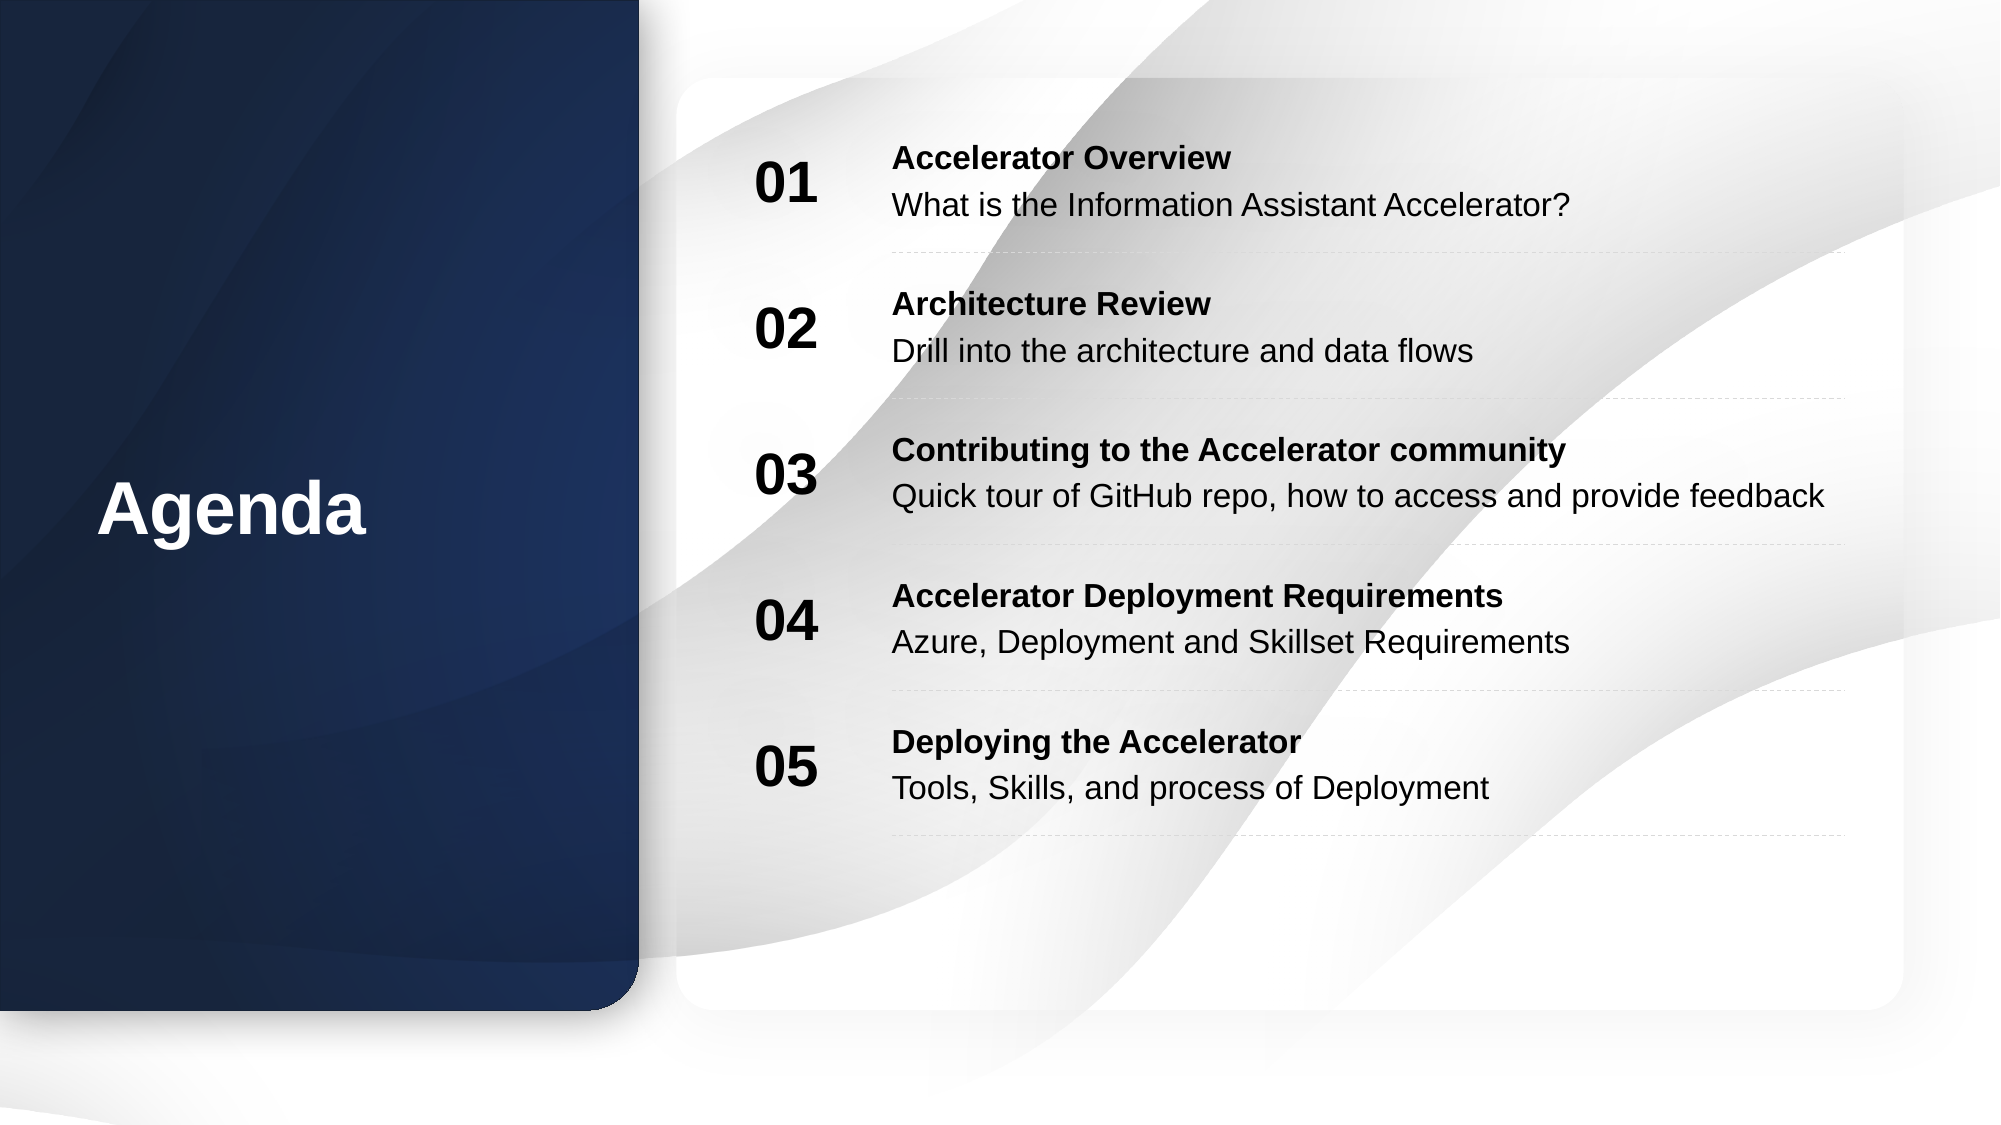

01
Accelerator Overview
What is the Information Assistant Accelerator?
02
Architecture Review
Drill into the architecture and data flows
03
Contributing to the Accelerator community
Quick tour of GitHub repo, how to access and provide feedback
Agenda
04
Accelerator Deployment Requirements
Azure, Deployment and Skillset Requirements
05
Deploying the Accelerator
Tools, Skills, and process of Deployment